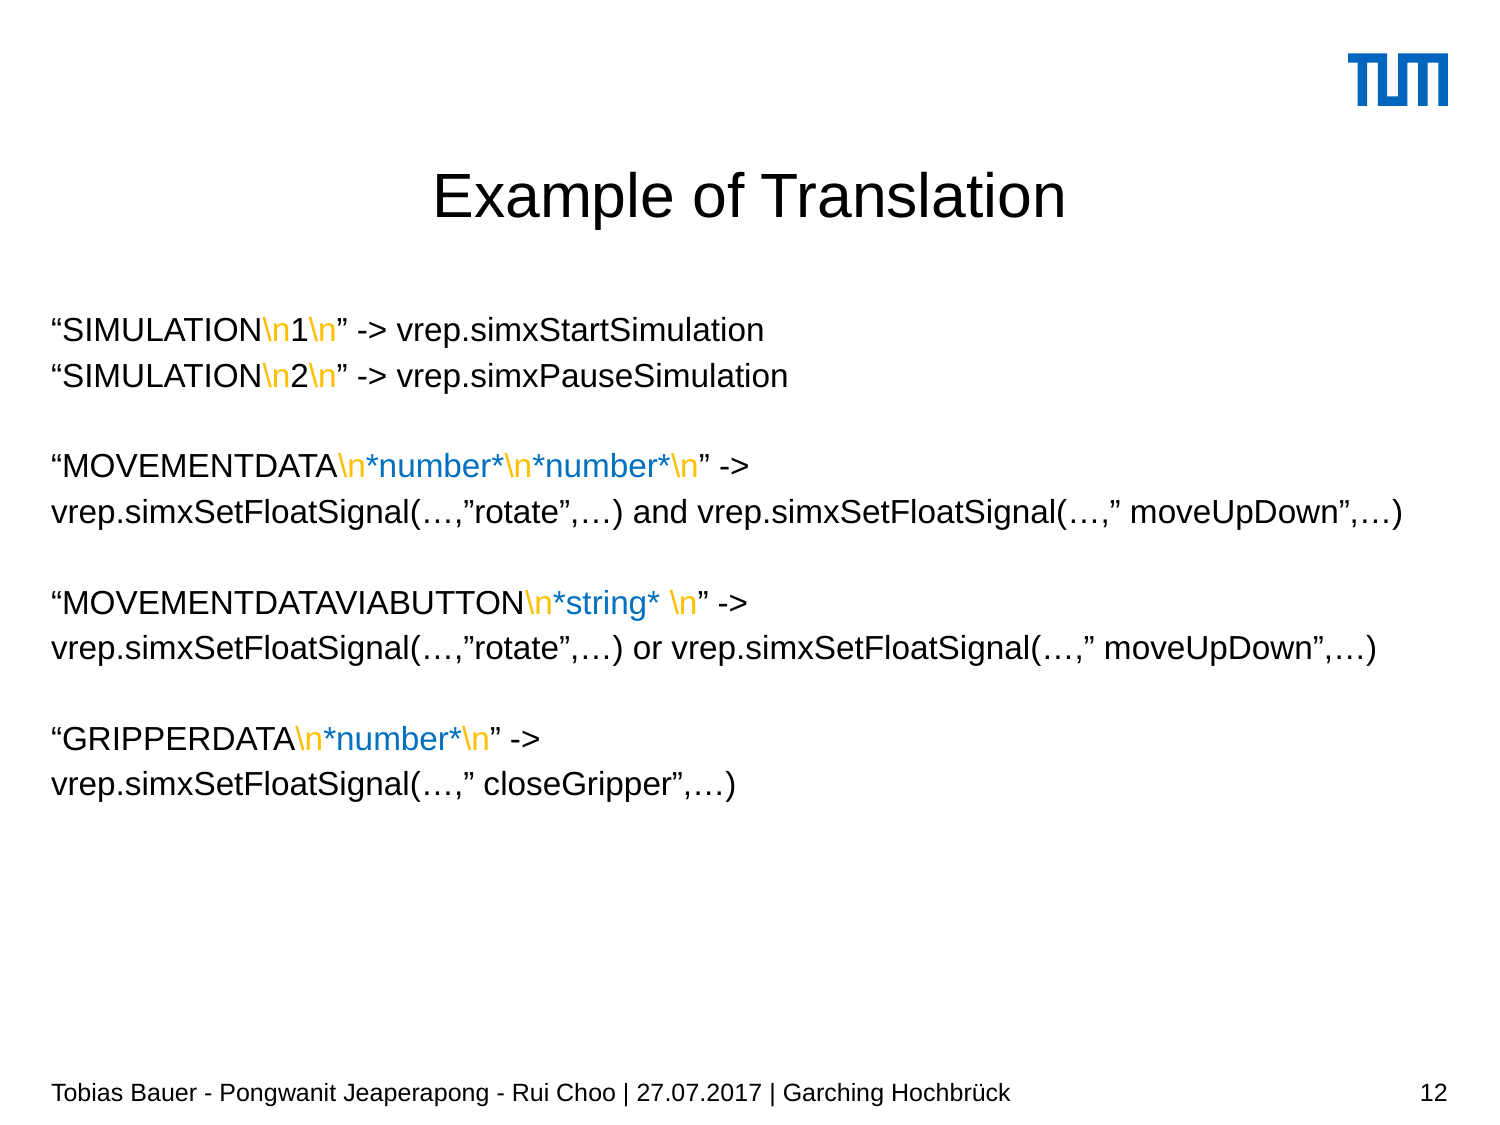

# Example of Translation
“SIMULATION\n1\n” -> vrep.simxStartSimulation
“SIMULATION\n2\n” -> vrep.simxPauseSimulation

“MOVEMENTDATA\n*number*\n*number*\n” ->
vrep.simxSetFloatSignal(…,”rotate”,…) and vrep.simxSetFloatSignal(…,” moveUpDown”,…)

“MOVEMENTDATAVIABUTTON\n*string* \n” ->
vrep.simxSetFloatSignal(…,”rotate”,…) or vrep.simxSetFloatSignal(…,” moveUpDown”,…)

“GRIPPERDATA\n*number*\n” ->
vrep.simxSetFloatSignal(…,” closeGripper”,…)
Tobias Bauer - Pongwanit Jeaperapong - Rui Choo | 27.07.2017 | Garching Hochbrück
12